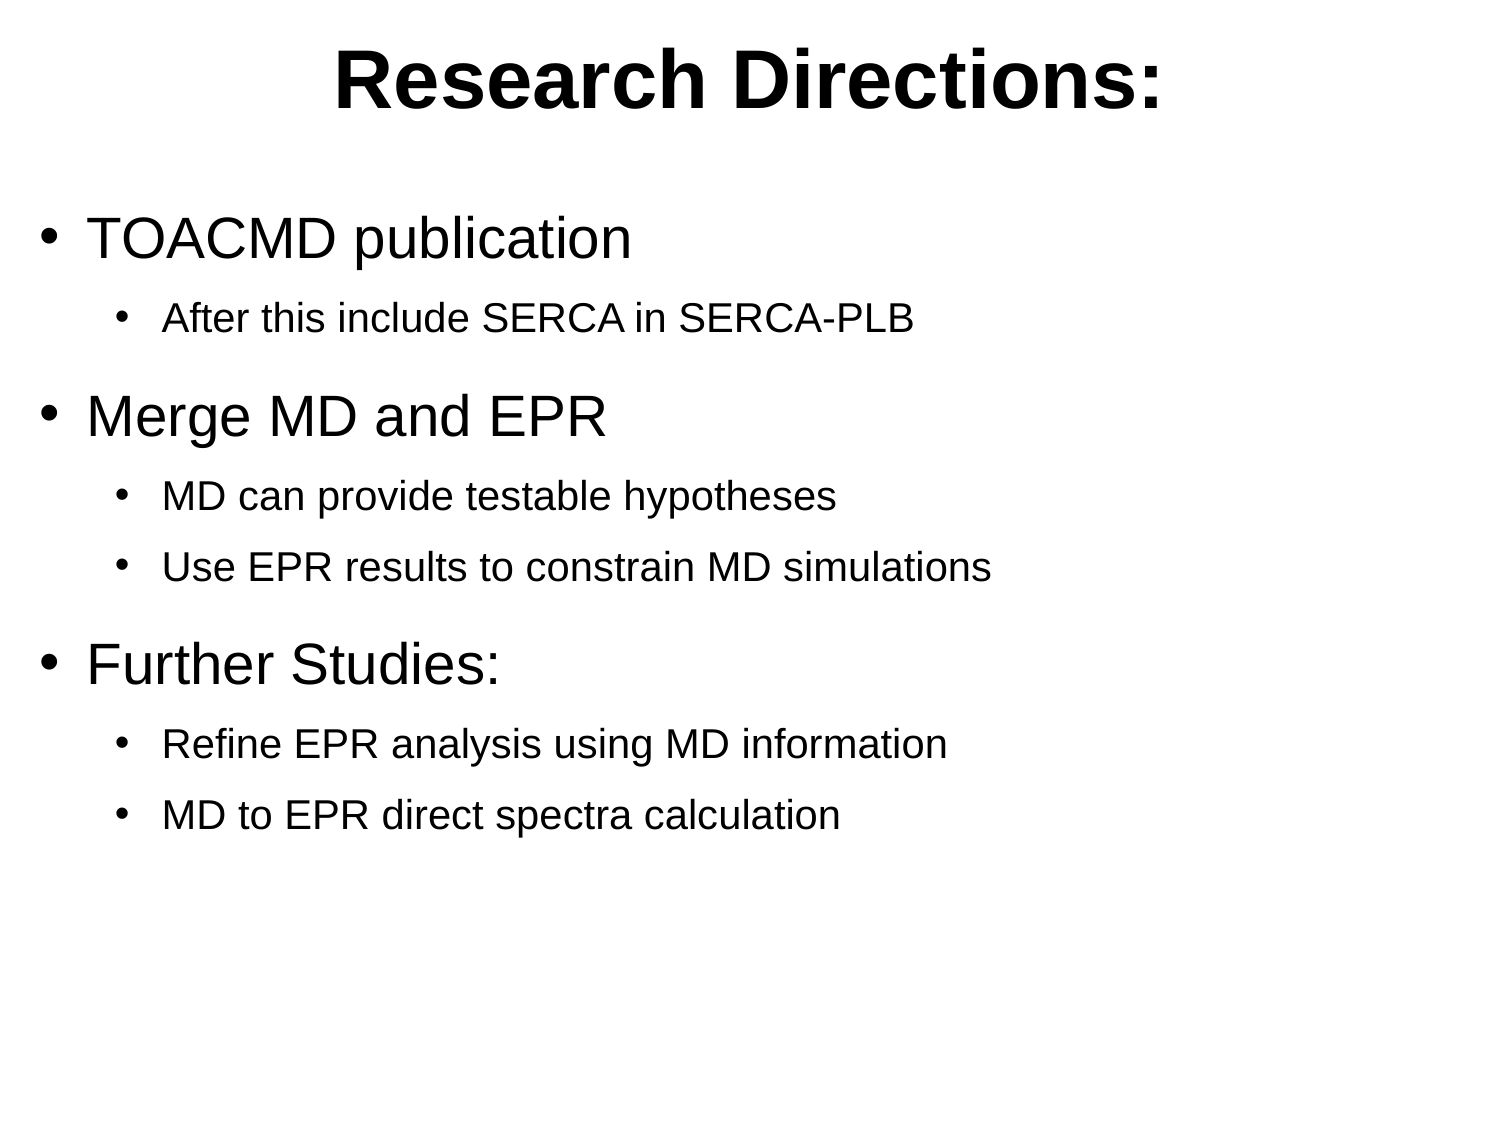

# Research Directions:
TOACMD publication
After this include SERCA in SERCA-PLB
Merge MD and EPR
MD can provide testable hypotheses
Use EPR results to constrain MD simulations
Further Studies:
Refine EPR analysis using MD information
MD to EPR direct spectra calculation